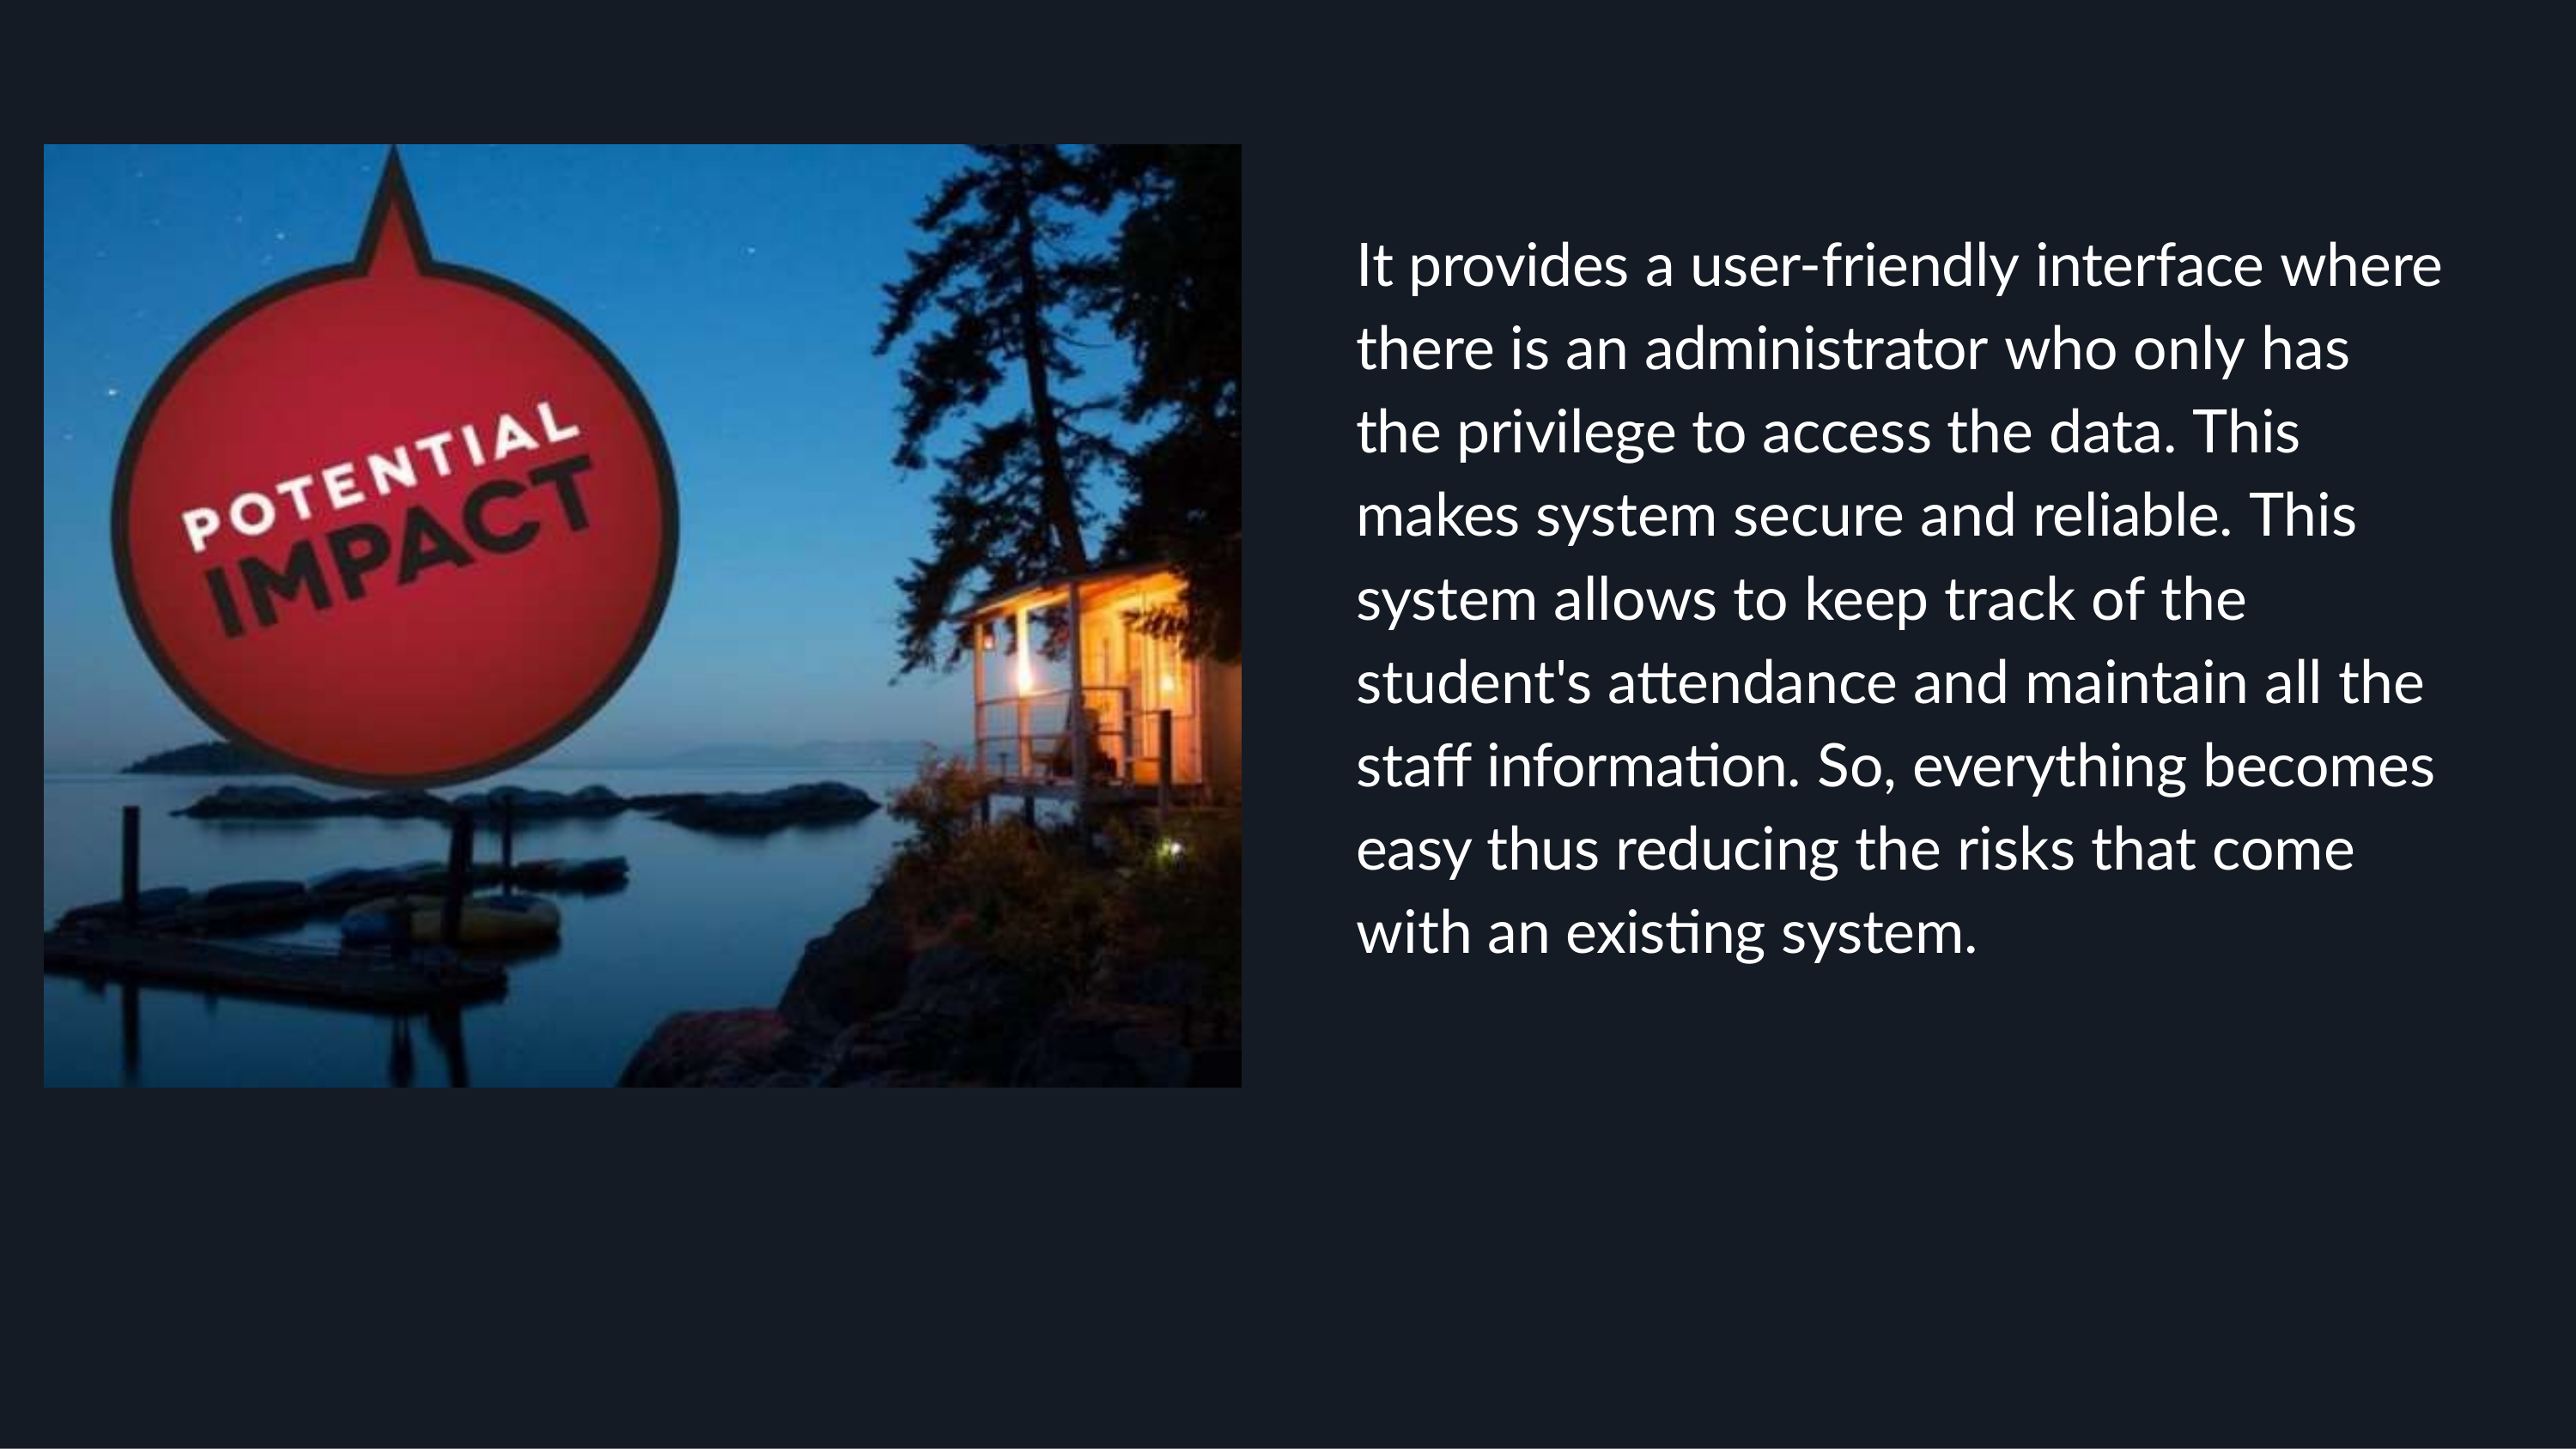

It provides a user-friendly interface where there is an administrator who only has the privilege to access the data. This makes system secure and reliable. This system allows to keep track of the student's attendance and maintain all the staff information. So, everything becomes easy thus reducing the risks that come with an existing system.